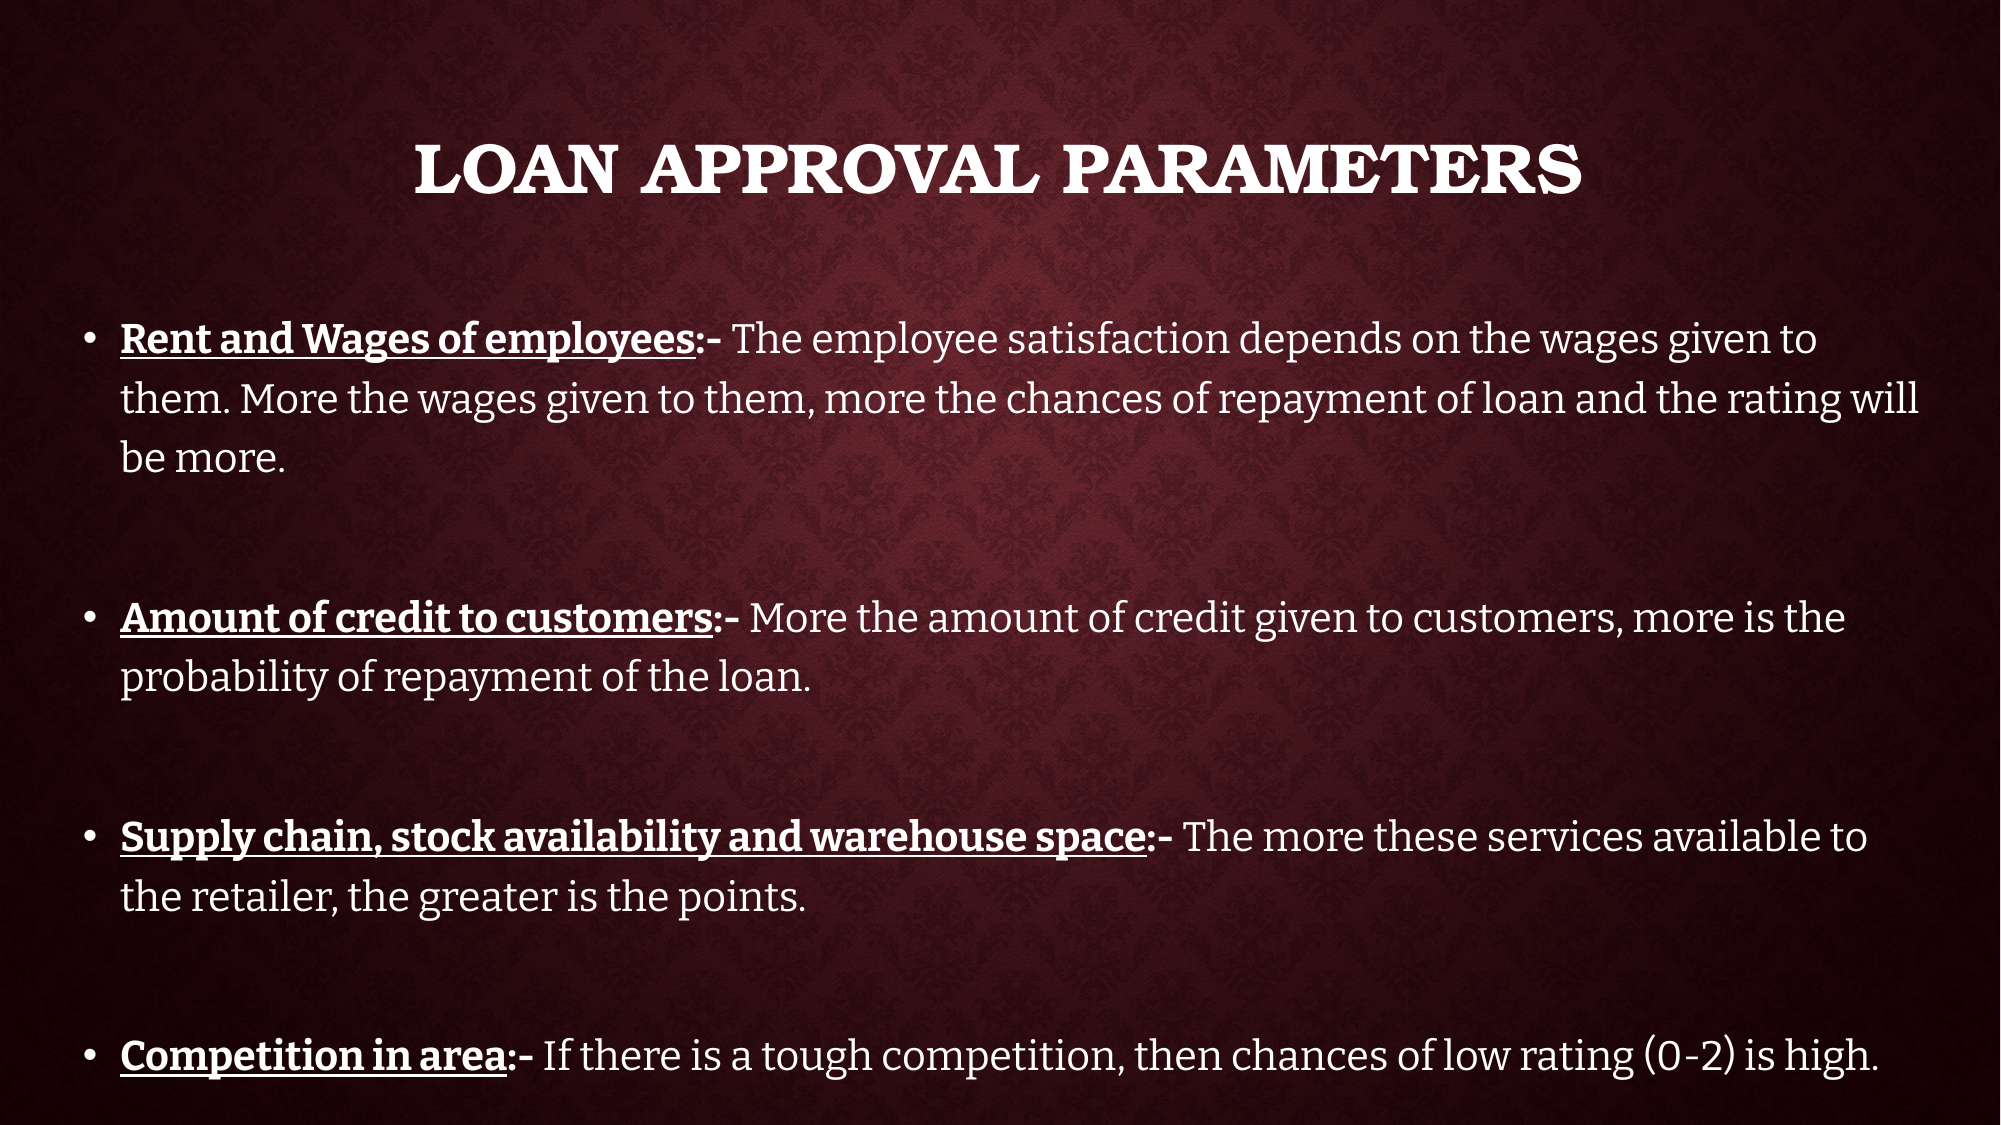

# LOAN APPROVAL PARAMETERS

Rent and Wages of employees:- The employee satisfaction depends on the wages given to them. More the wages given to them, more the chances of repayment of loan and the rating will be more.

Amount of credit to customers:- More the amount of credit given to customers, more is the probability of repayment of the loan.

Supply chain, stock availability and warehouse space:- The more these services available to the retailer, the greater is the points.

Competition in area:- If there is a tough competition, then chances of low rating (0-2) is high.